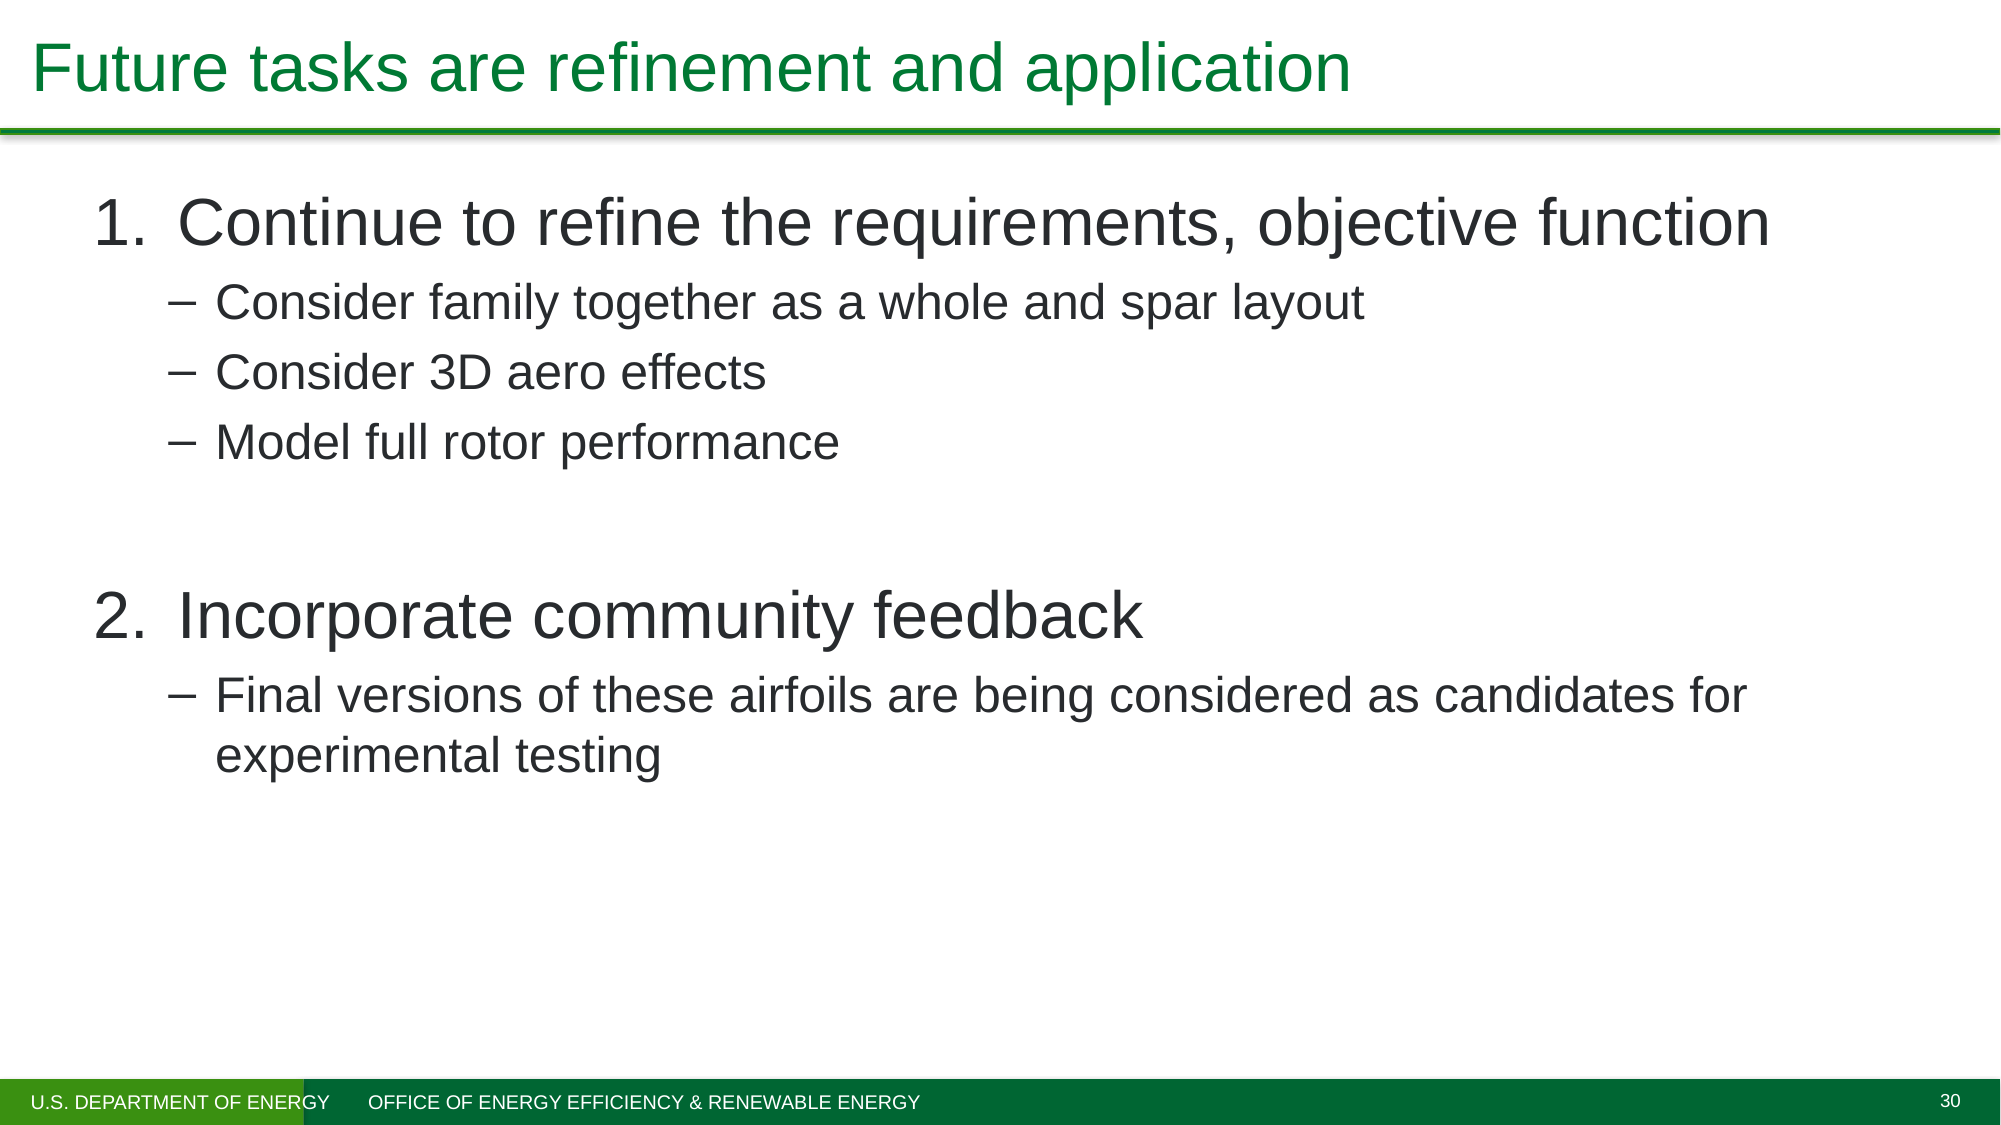

# Future tasks are refinement and application
Continue to refine the requirements, objective function
Consider family together as a whole and spar layout
Consider 3D aero effects
Model full rotor performance

Incorporate community feedback
Final versions of these airfoils are being considered as candidates for experimental testing